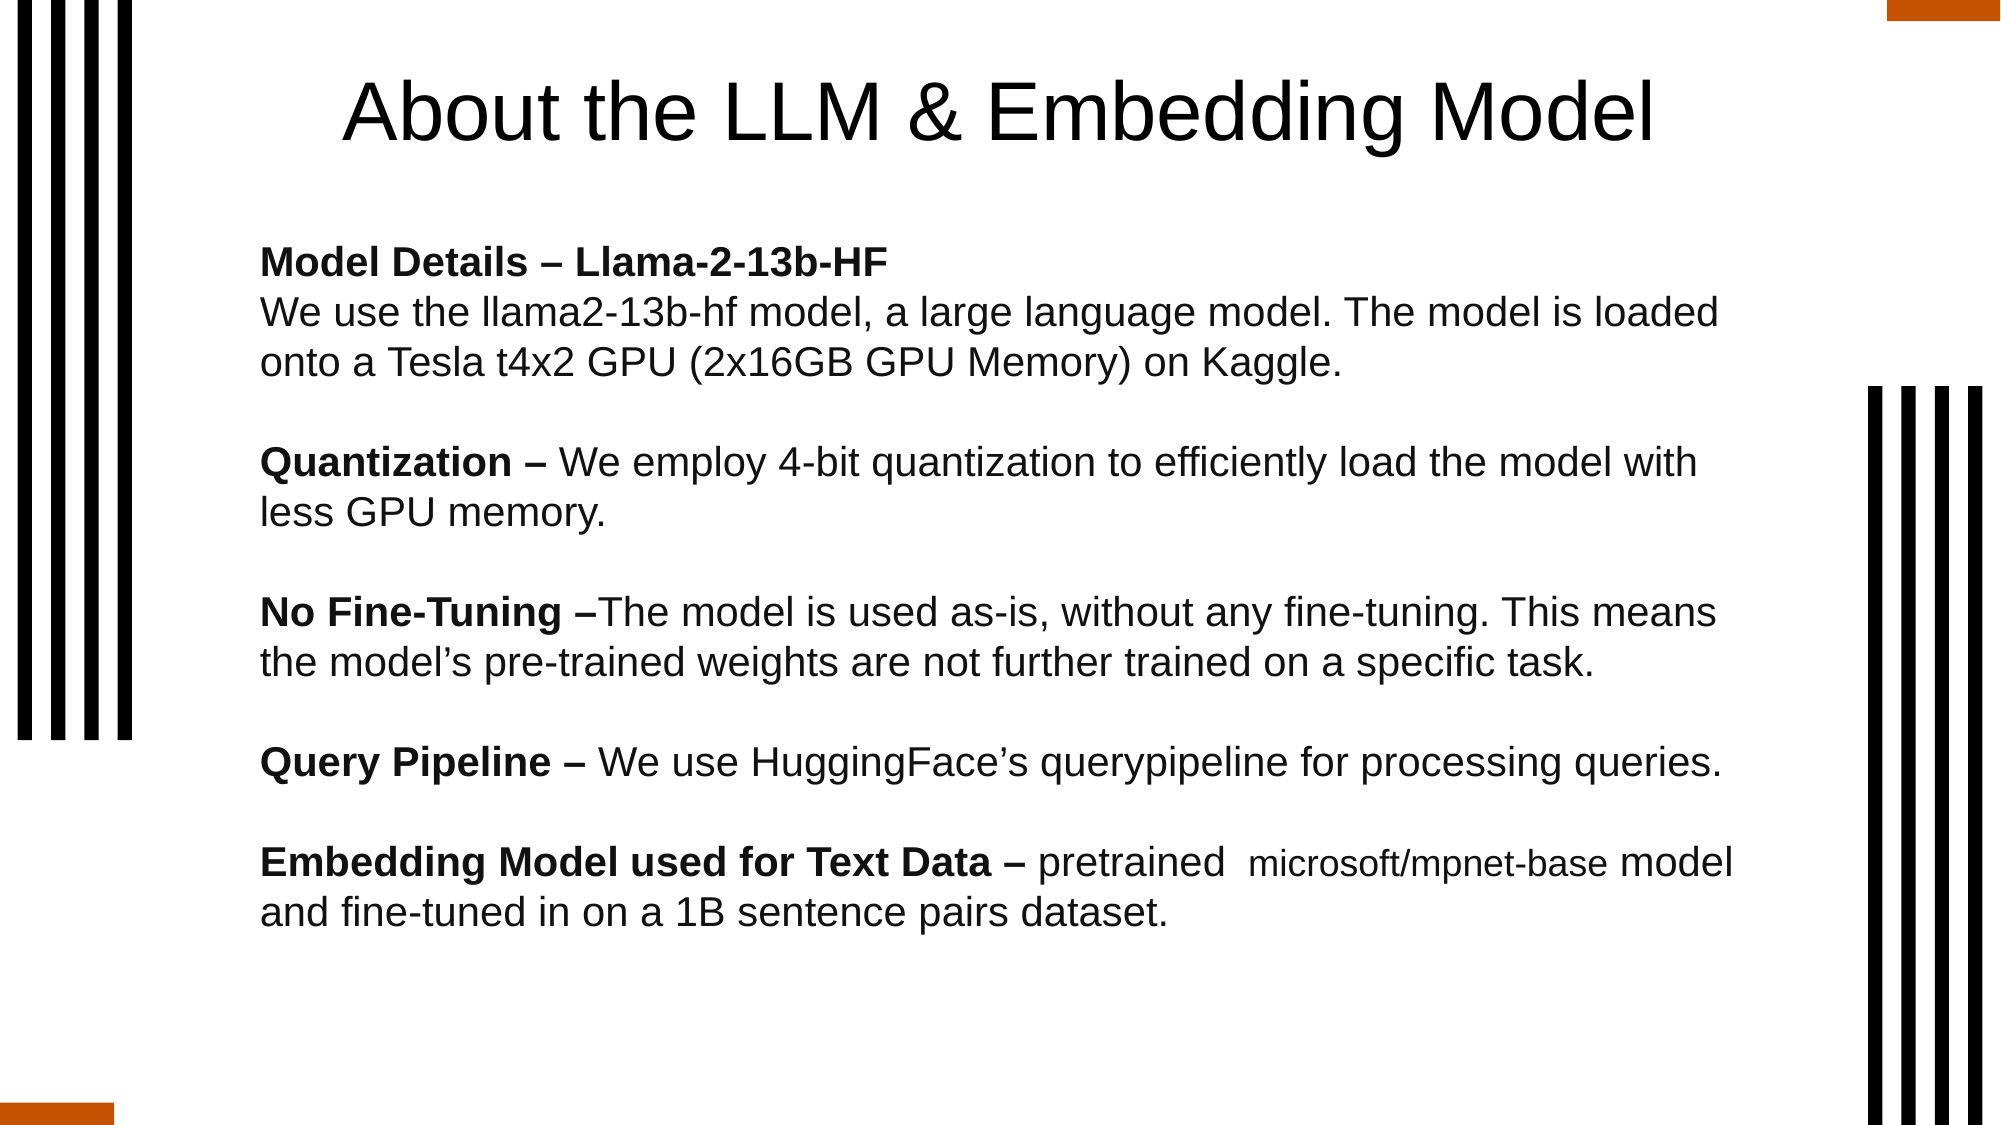

# About the LLM & Embedding Model
Model Details – Llama-2-13b-HF
We use the llama2-13b-hf model, a large language model. The model is loaded onto a Tesla t4x2 GPU (2x16GB GPU Memory) on Kaggle.

Quantization – We employ 4-bit quantization to efficiently load the model with less GPU memory.

No Fine-Tuning –The model is used as-is, without any fine-tuning. This means the model’s pre-trained weights are not further trained on a specific task.

Query Pipeline – We use HuggingFace’s querypipeline for processing queries.

Embedding Model used for Text Data – pretrained  microsoft/mpnet-base model and fine-tuned in on a 1B sentence pairs dataset.